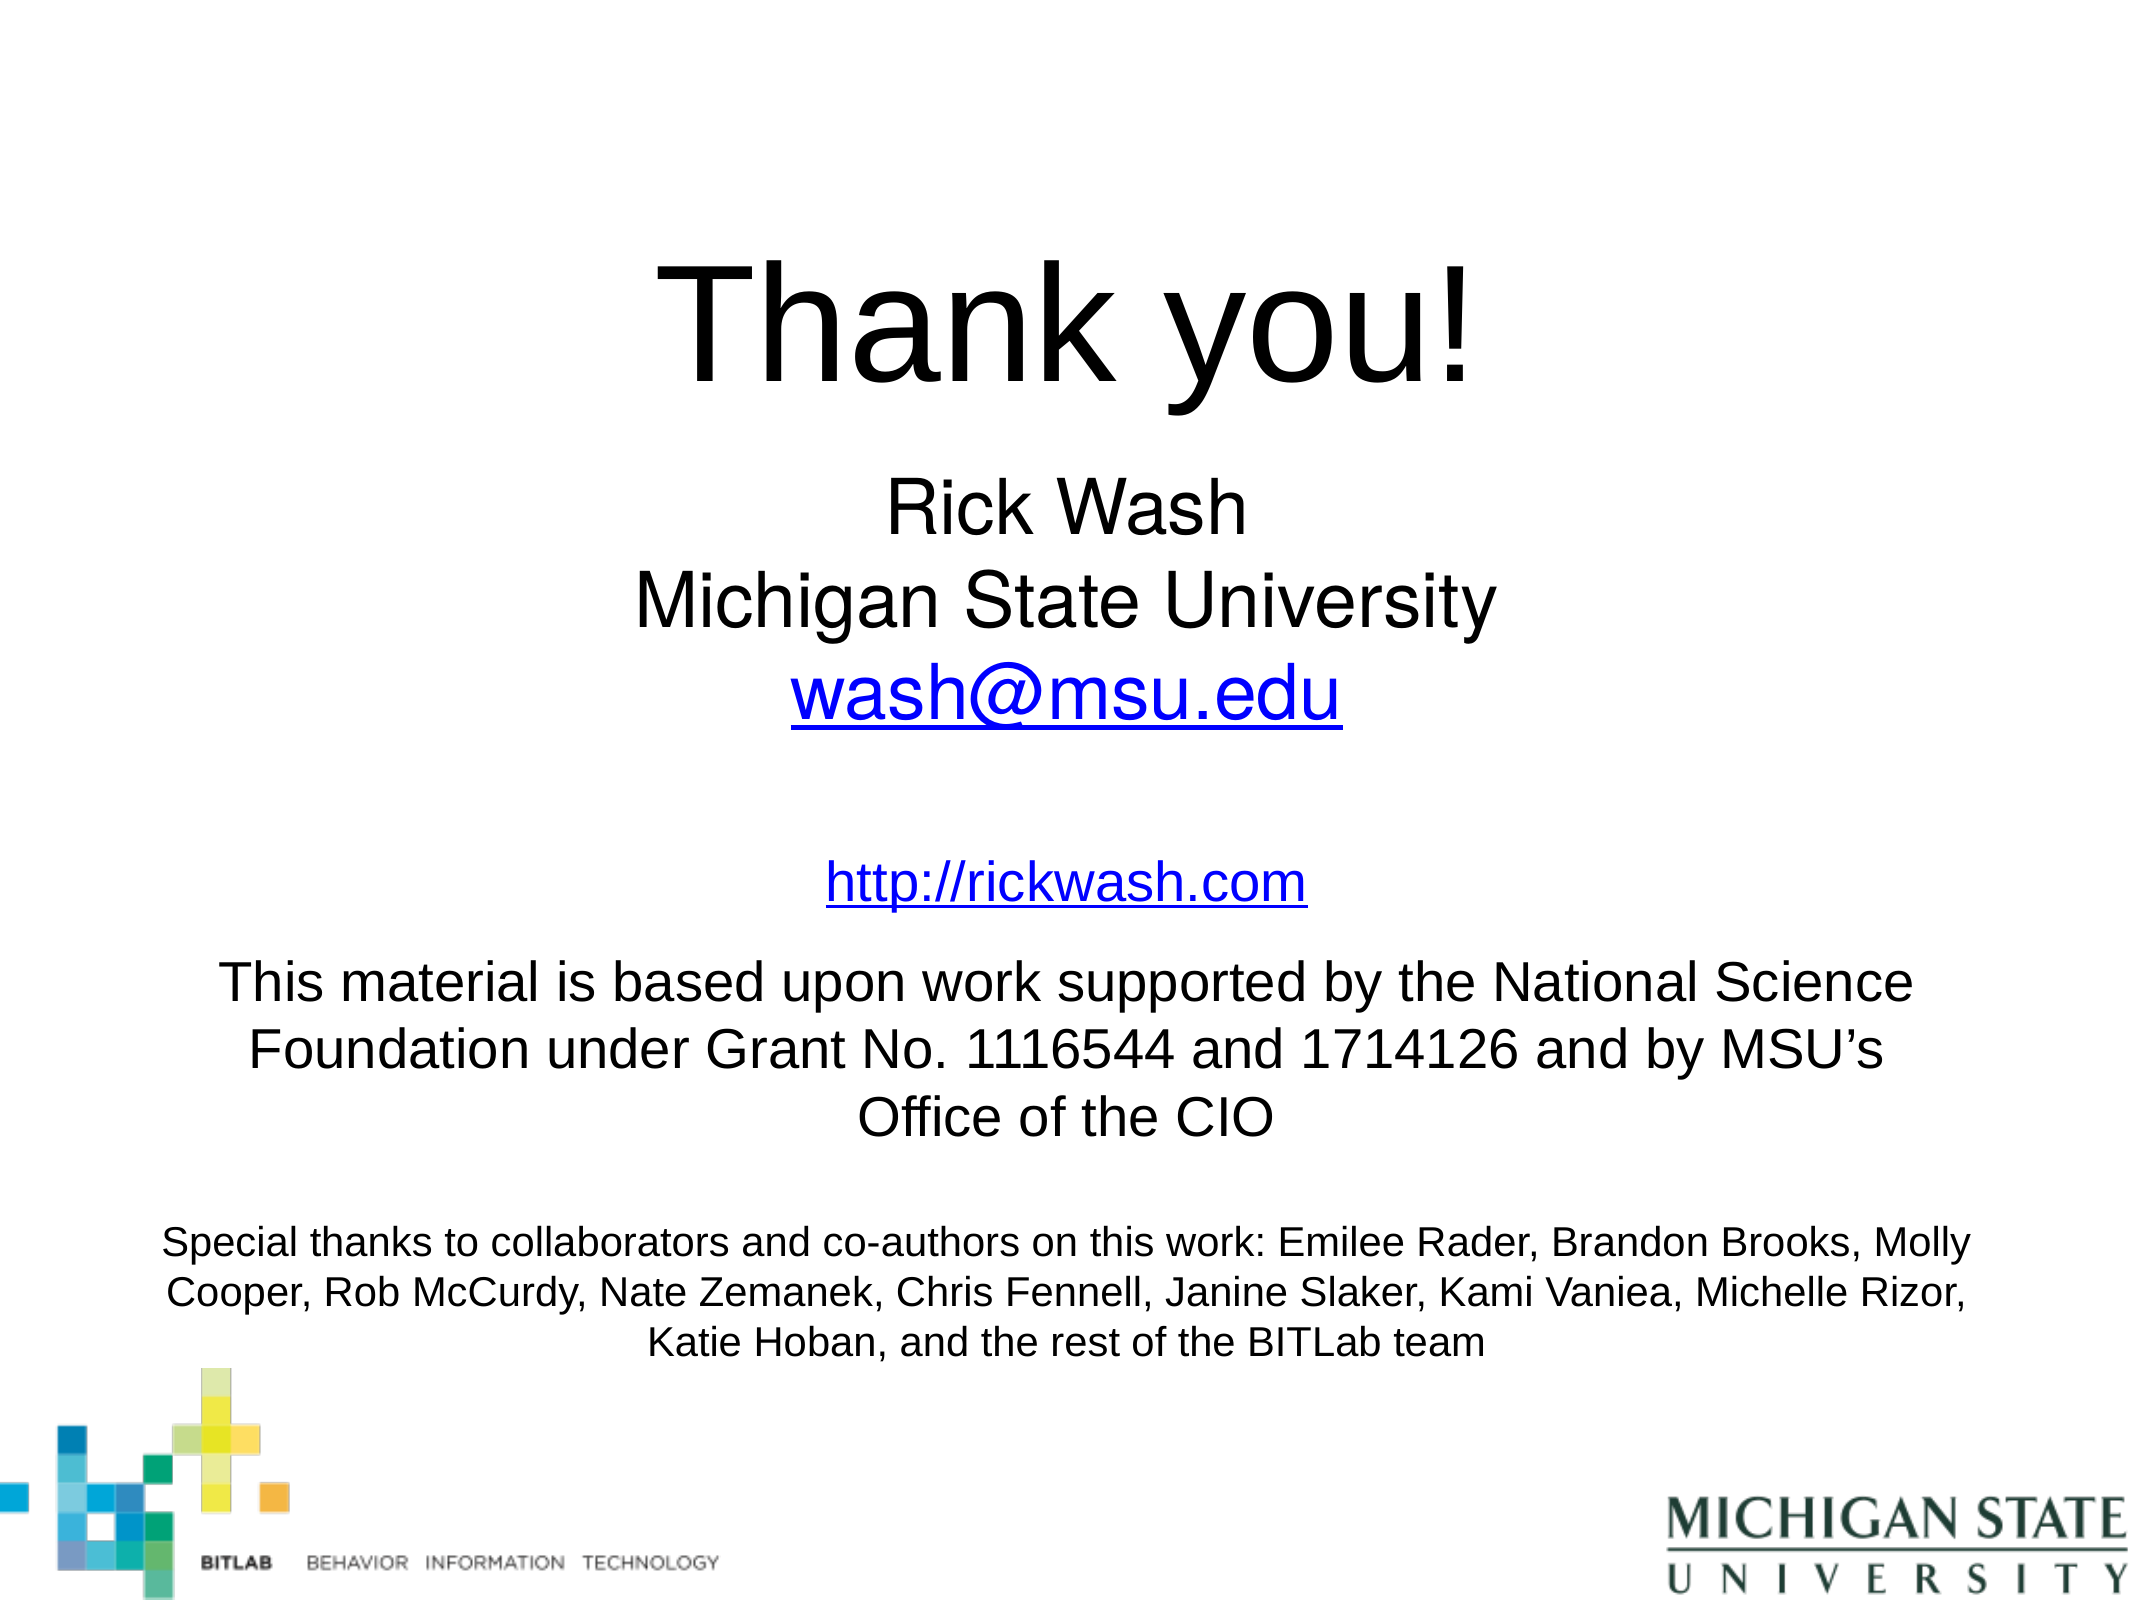

# Thank you!
Rick Wash
Michigan State University
wash@msu.edu

http://rickwash.com
This material is based upon work supported by the National Science Foundation under Grant No. 1116544 and 1714126 and by MSU’s Office of the CIO
Special thanks to collaborators and co-authors on this work: Emilee Rader, Brandon Brooks, Molly Cooper, Rob McCurdy, Nate Zemanek, Chris Fennell, Janine Slaker, Kami Vaniea, Michelle Rizor, Katie Hoban, and the rest of the BITLab team